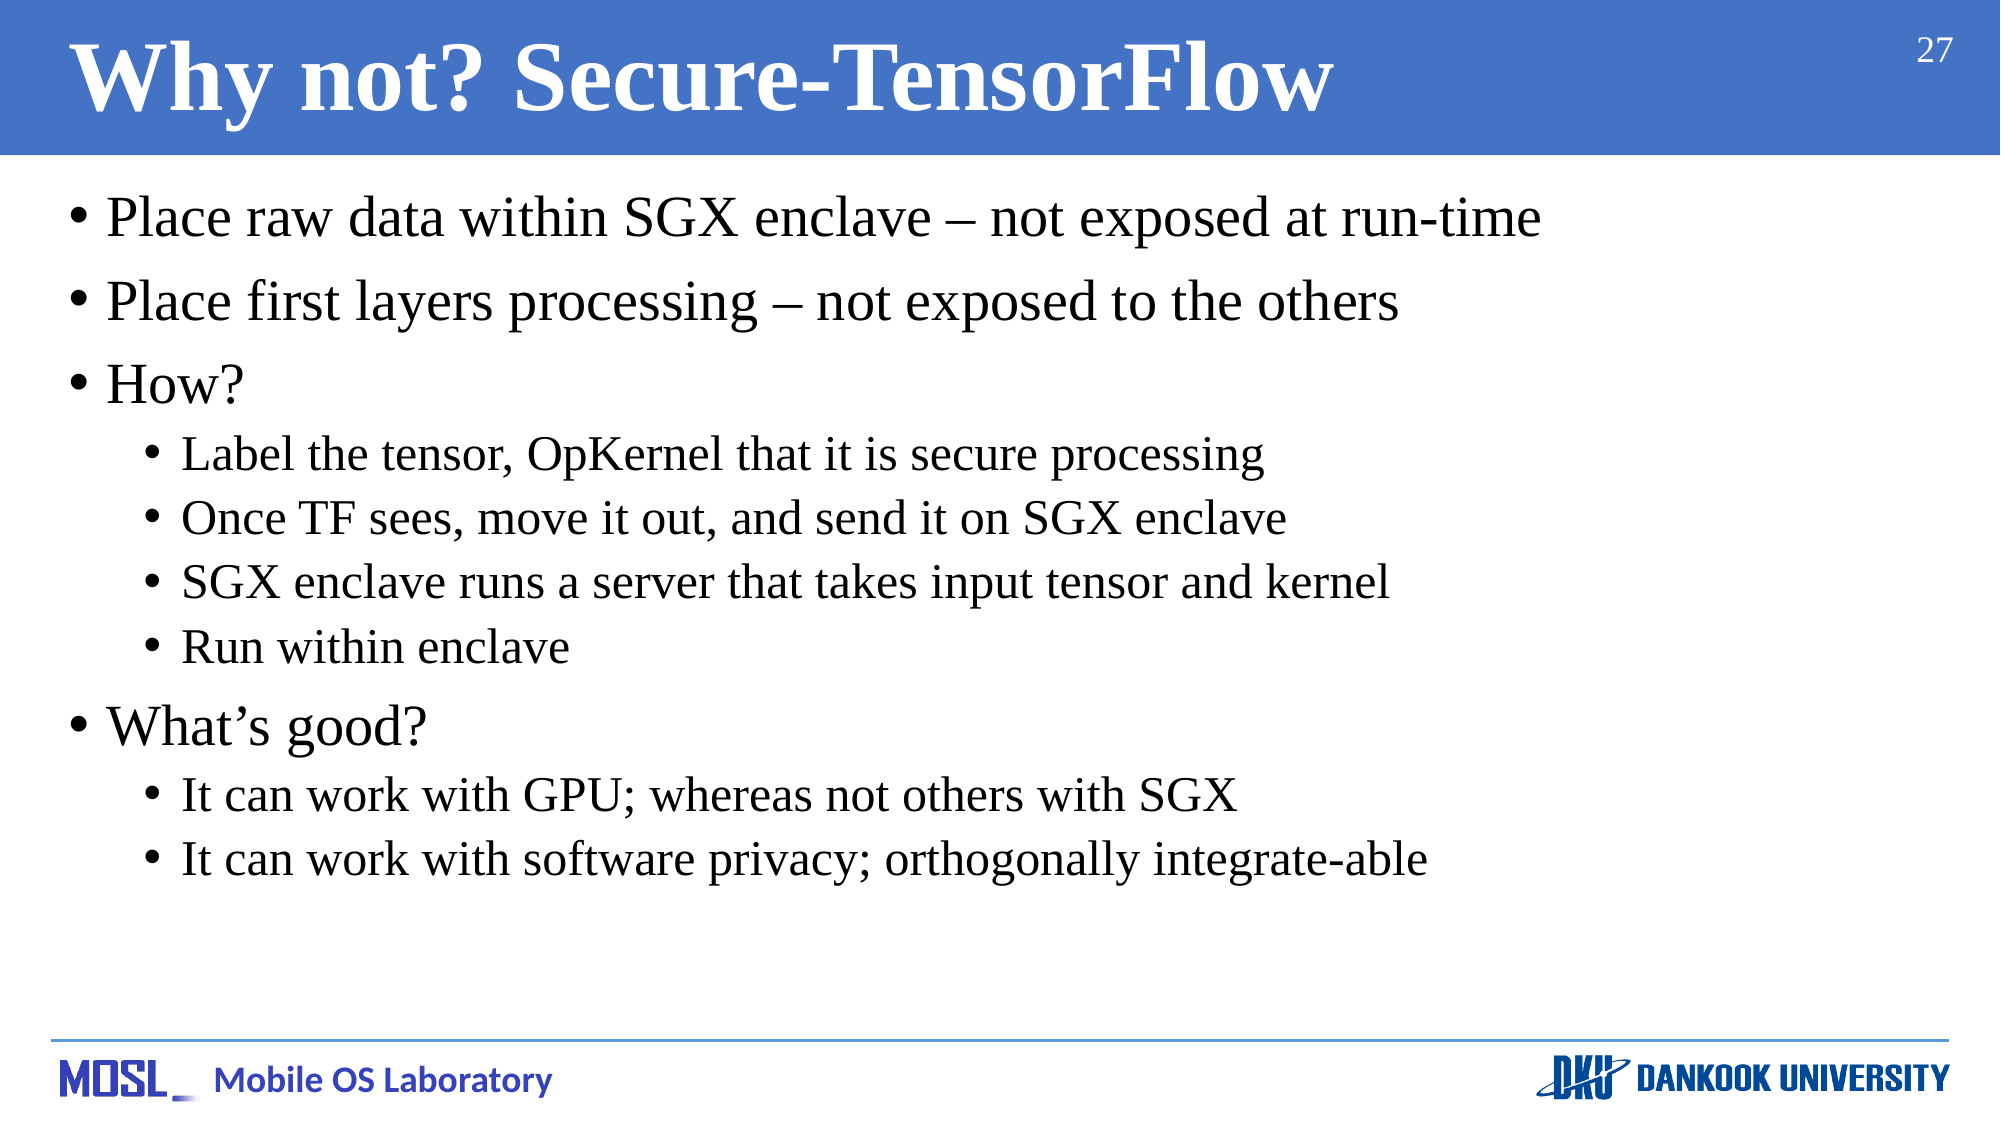

# Why not? Secure-TensorFlow
27
Place raw data within SGX enclave – not exposed at run-time
Place first layers processing – not exposed to the others
How?
Label the tensor, OpKernel that it is secure processing
Once TF sees, move it out, and send it on SGX enclave
SGX enclave runs a server that takes input tensor and kernel
Run within enclave
What’s good?
It can work with GPU; whereas not others with SGX
It can work with software privacy; orthogonally integrate-able